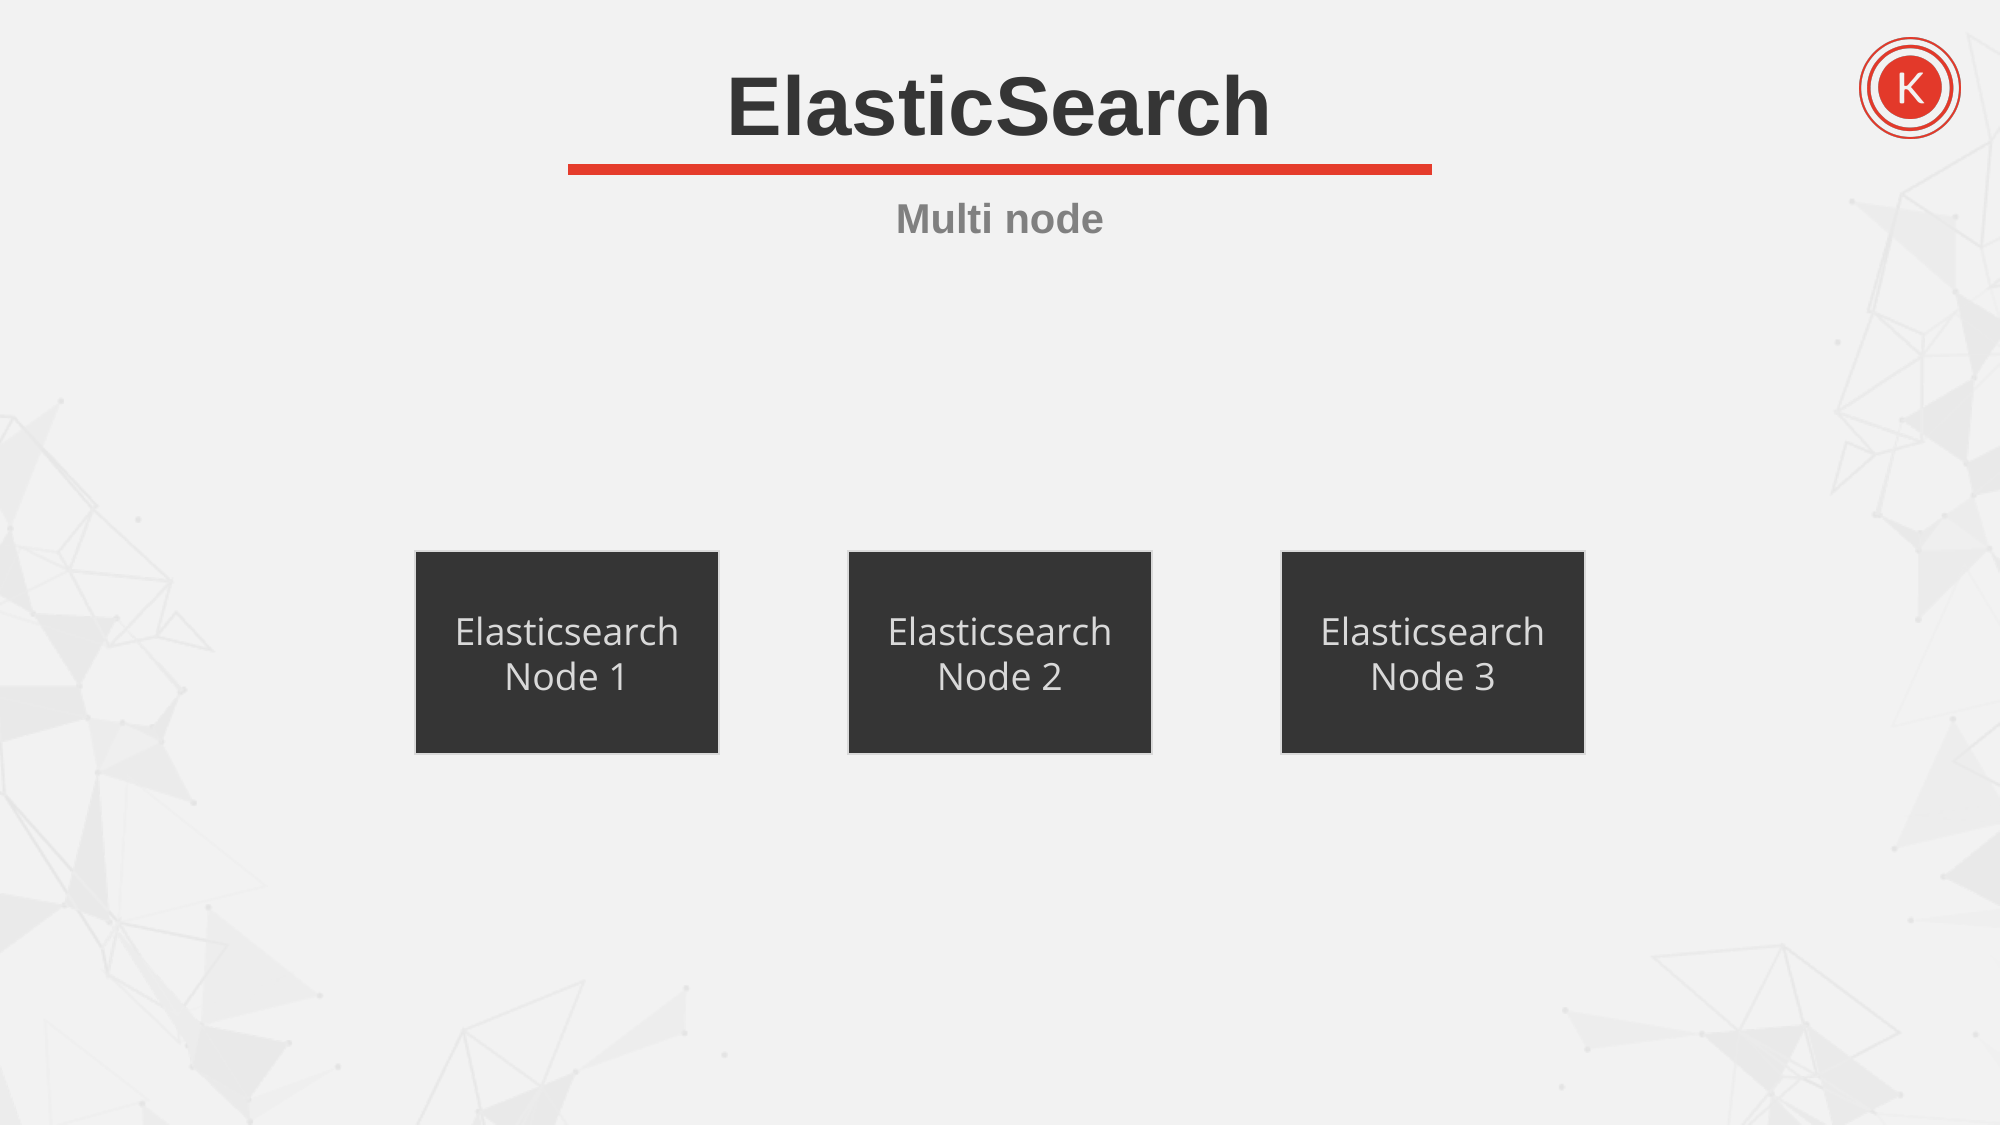

# ElasticSearch
Multi node
Elasticsearch
Node 1
Elasticsearch
Node 2
Elasticsearch
Node 3